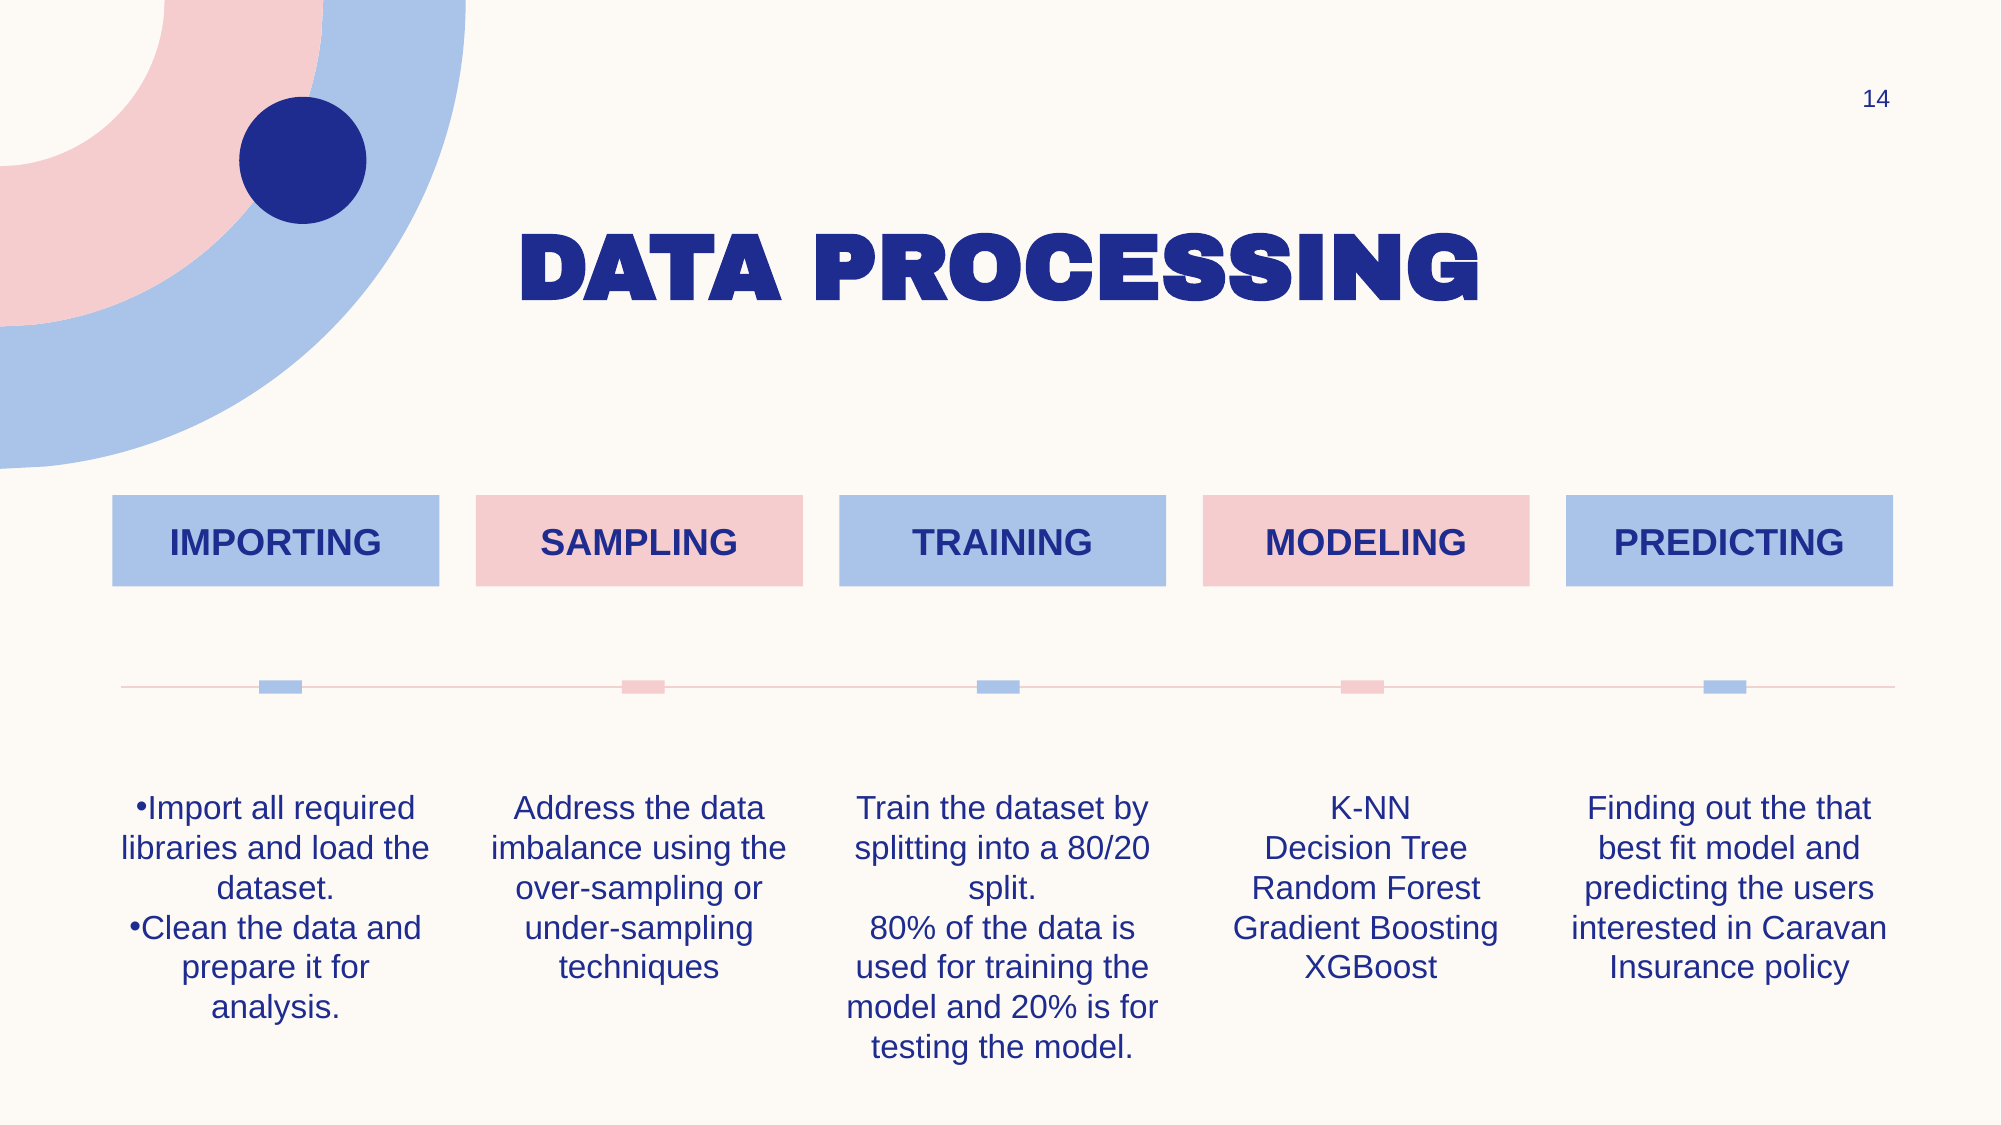

14
# DATA PROCESSING
IMPORTING
SAMPLING
TRAINING
MODELING
PREDICTING

Import all required libraries and load the dataset.
Clean the data and prepare it for analysis.

Address the data imbalance using the over-sampling or under-sampling techniques
Train the dataset by splitting into a 80/20 split.
80% of the data is used for training the model and 20% is for testing the model.

 K-NN
Decision Tree
Random Forest
Gradient Boosting
 XGBoost
Finding out the that best fit model and predicting the users interested in Caravan Insurance policy